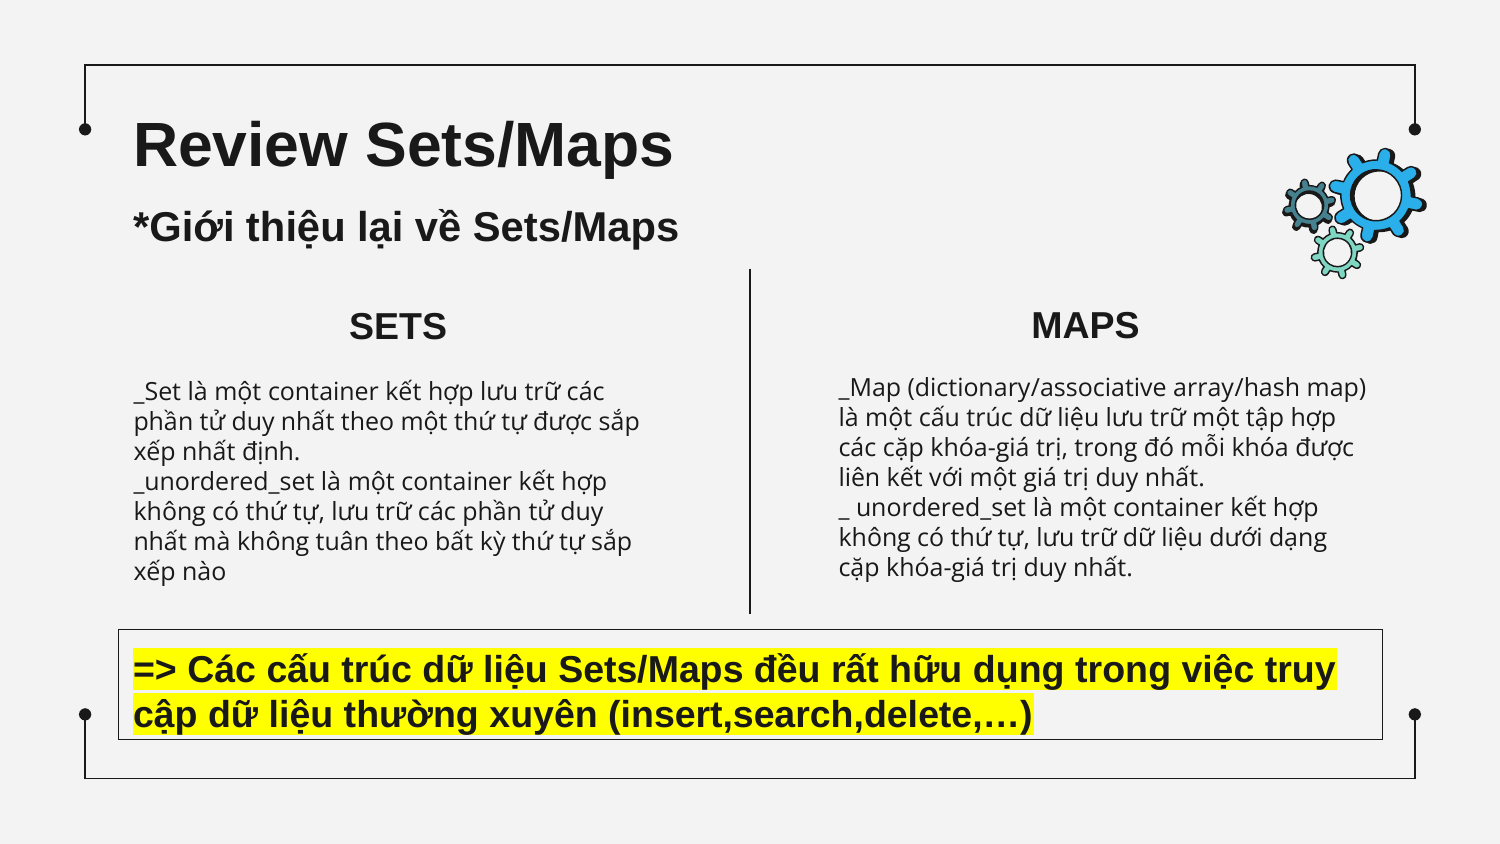

# Review Sets/Maps

*Giới thiệu lại về Sets/Maps
MAPS
SETS
_Map (dictionary/associative array/hash map) là một cấu trúc dữ liệu lưu trữ một tập hợp các cặp khóa-giá trị, trong đó mỗi khóa được liên kết với một giá trị duy nhất.
_ unordered_set là một container kết hợp không có thứ tự, lưu trữ dữ liệu dưới dạng cặp khóa-giá trị duy nhất.
_Set là một container kết hợp lưu trữ các phần tử duy nhất theo một thứ tự được sắp xếp nhất định.
_unordered_set là một container kết hợp không có thứ tự, lưu trữ các phần tử duy nhất mà không tuân theo bất kỳ thứ tự sắp xếp nào

=> Các cấu trúc dữ liệu Sets/Maps đều rất hữu dụng trong việc truy cập dữ liệu thường xuyên (insert,search,delete,…)